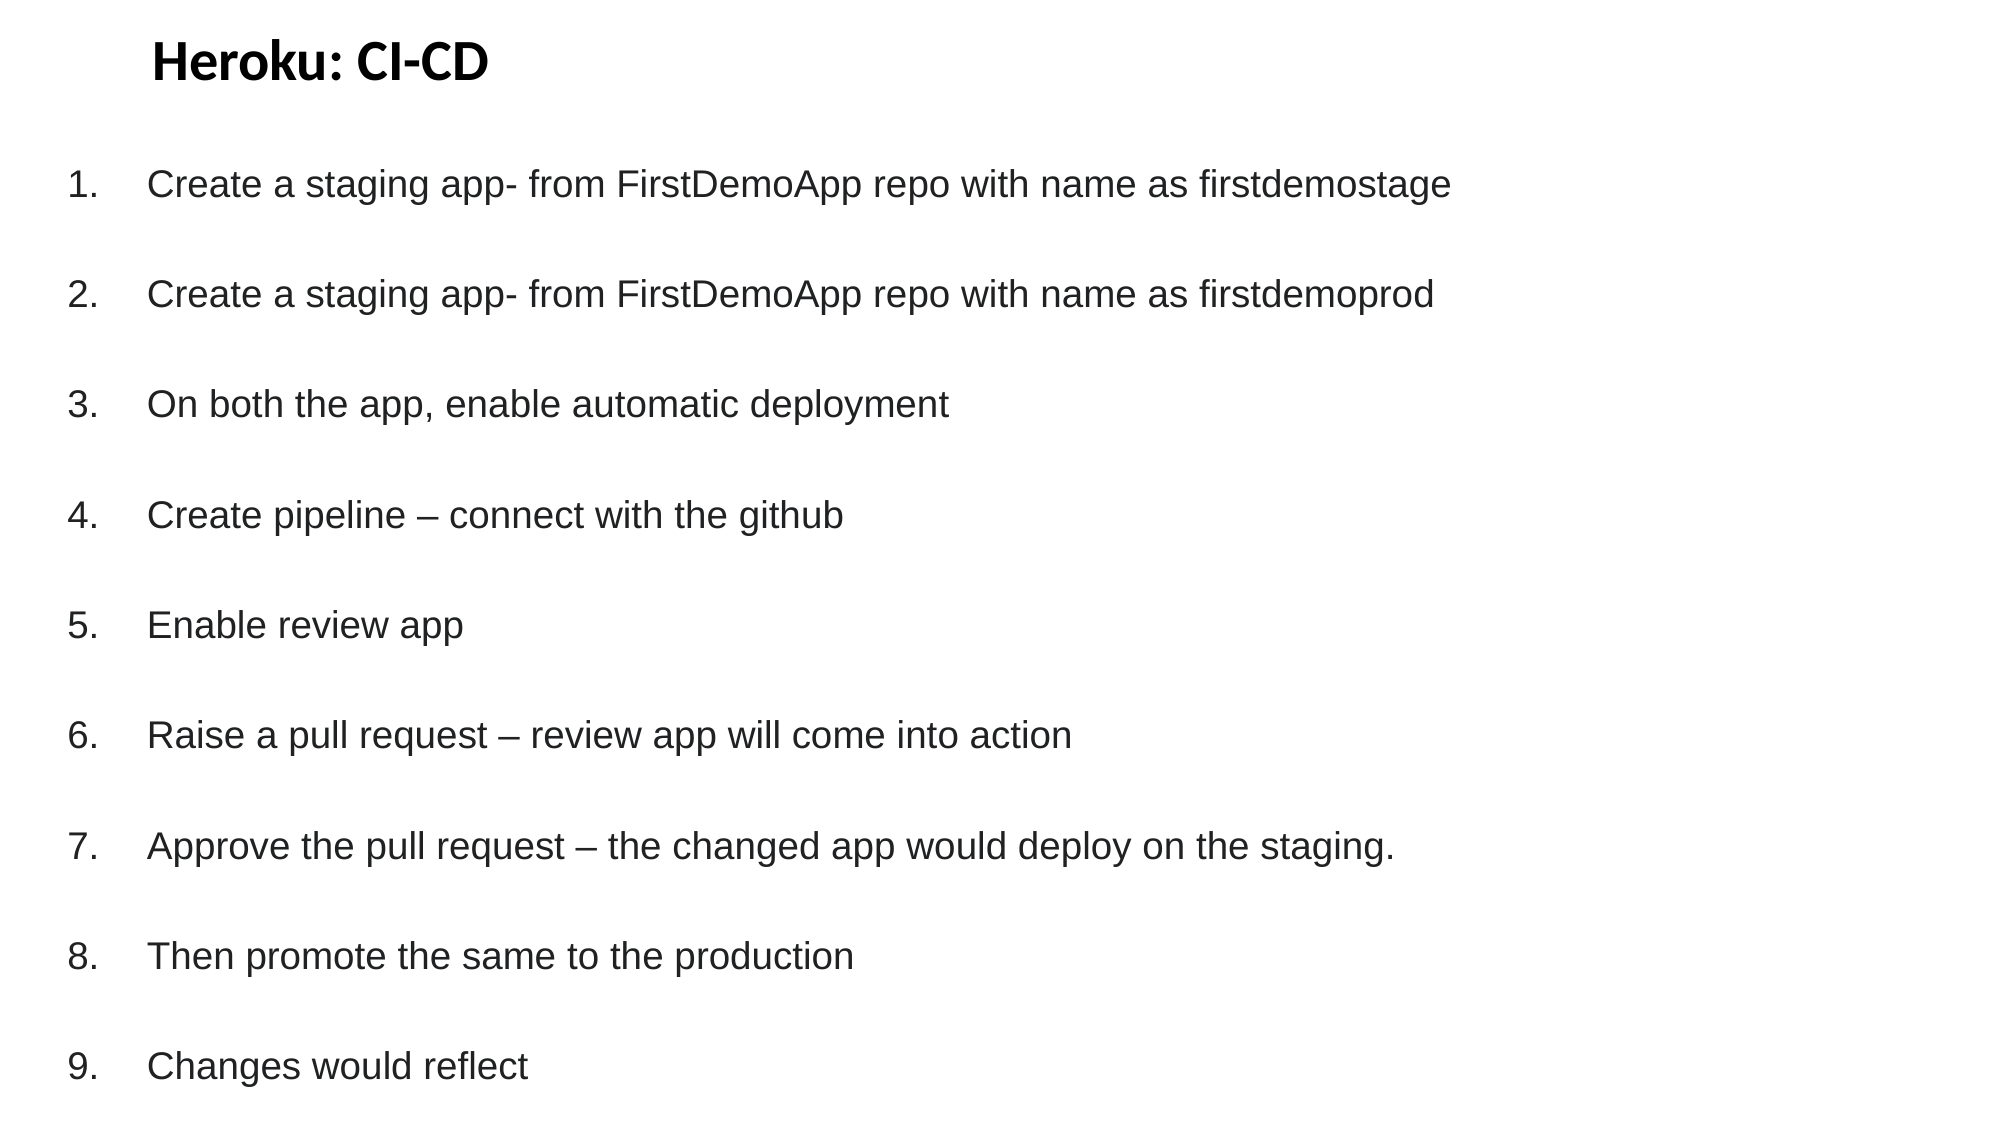

# Heroku: CI-CD
Create a staging app- from FirstDemoApp repo with name as firstdemostage

Create a staging app- from FirstDemoApp repo with name as firstdemoprod

On both the app, enable automatic deployment

Create pipeline – connect with the github

Enable review app

Raise a pull request – review app will come into action

Approve the pull request – the changed app would deploy on the staging.

Then promote the same to the production

Changes would reflect